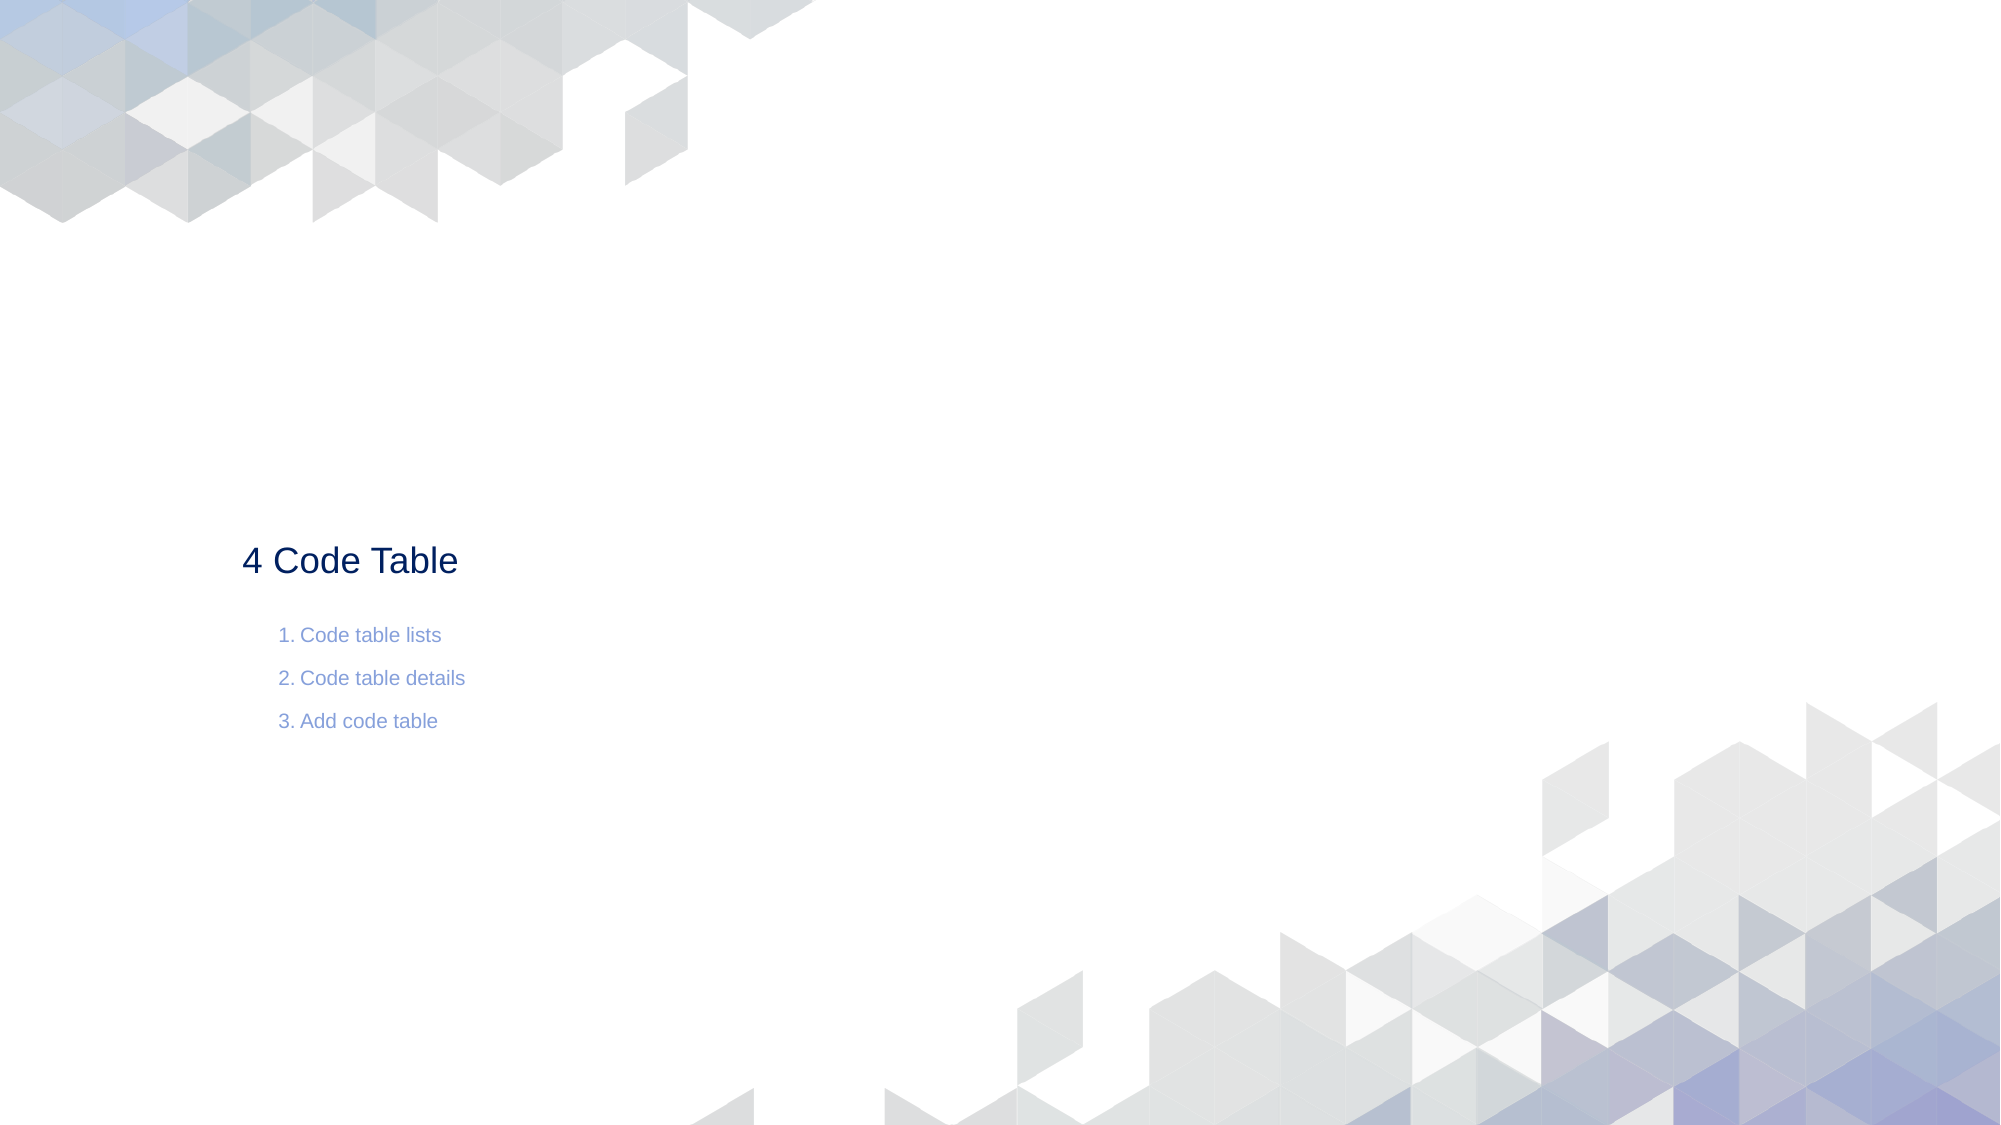

# 4 Code Table
Code table lists
Code table details
Add code table